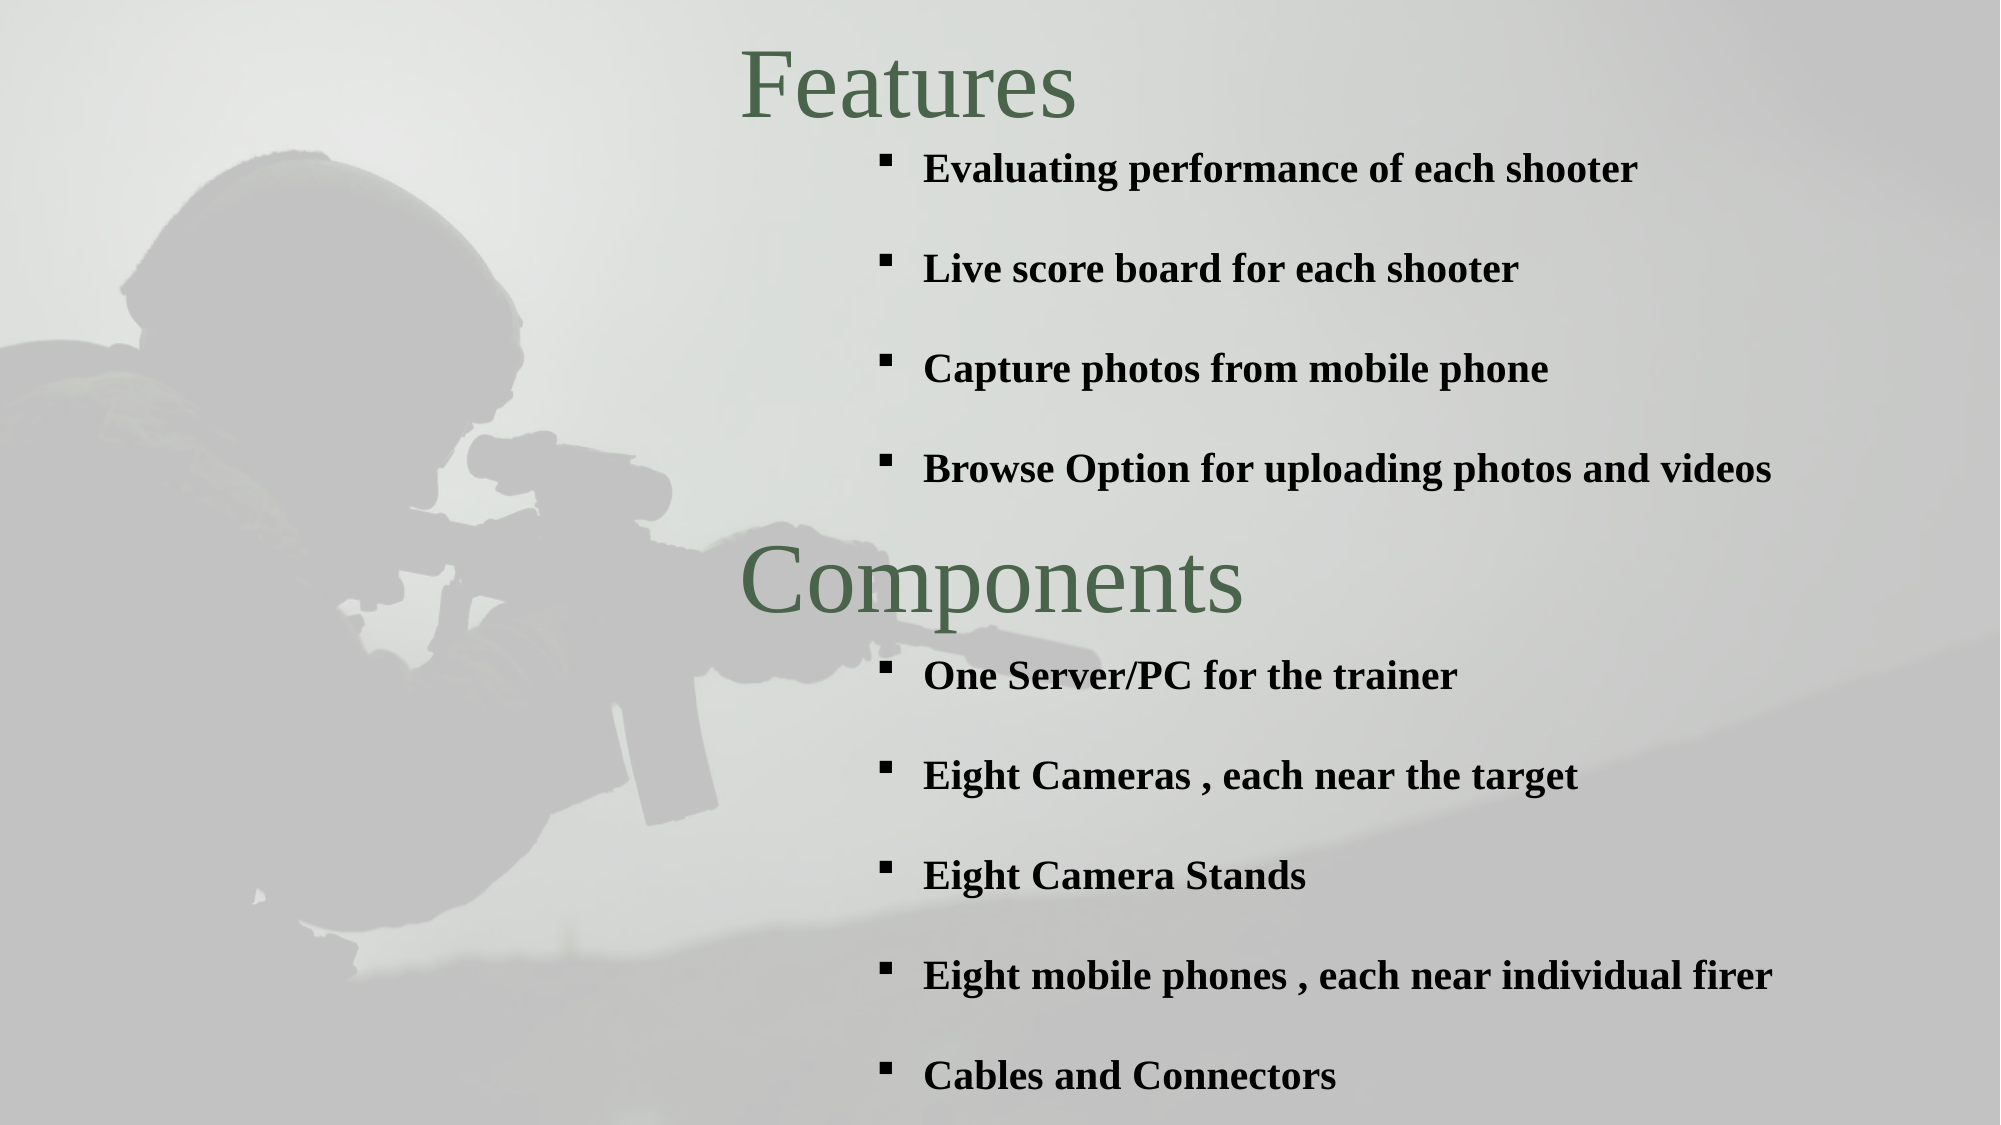

Features
Evaluating performance of each shooter

Live score board for each shooter

Capture photos from mobile phone

Browse Option for uploading photos and videos

Components
One Server/PC for the trainer

Eight Cameras , each near the target

Eight Camera Stands

Eight mobile phones , each near individual firer

Cables and Connectors